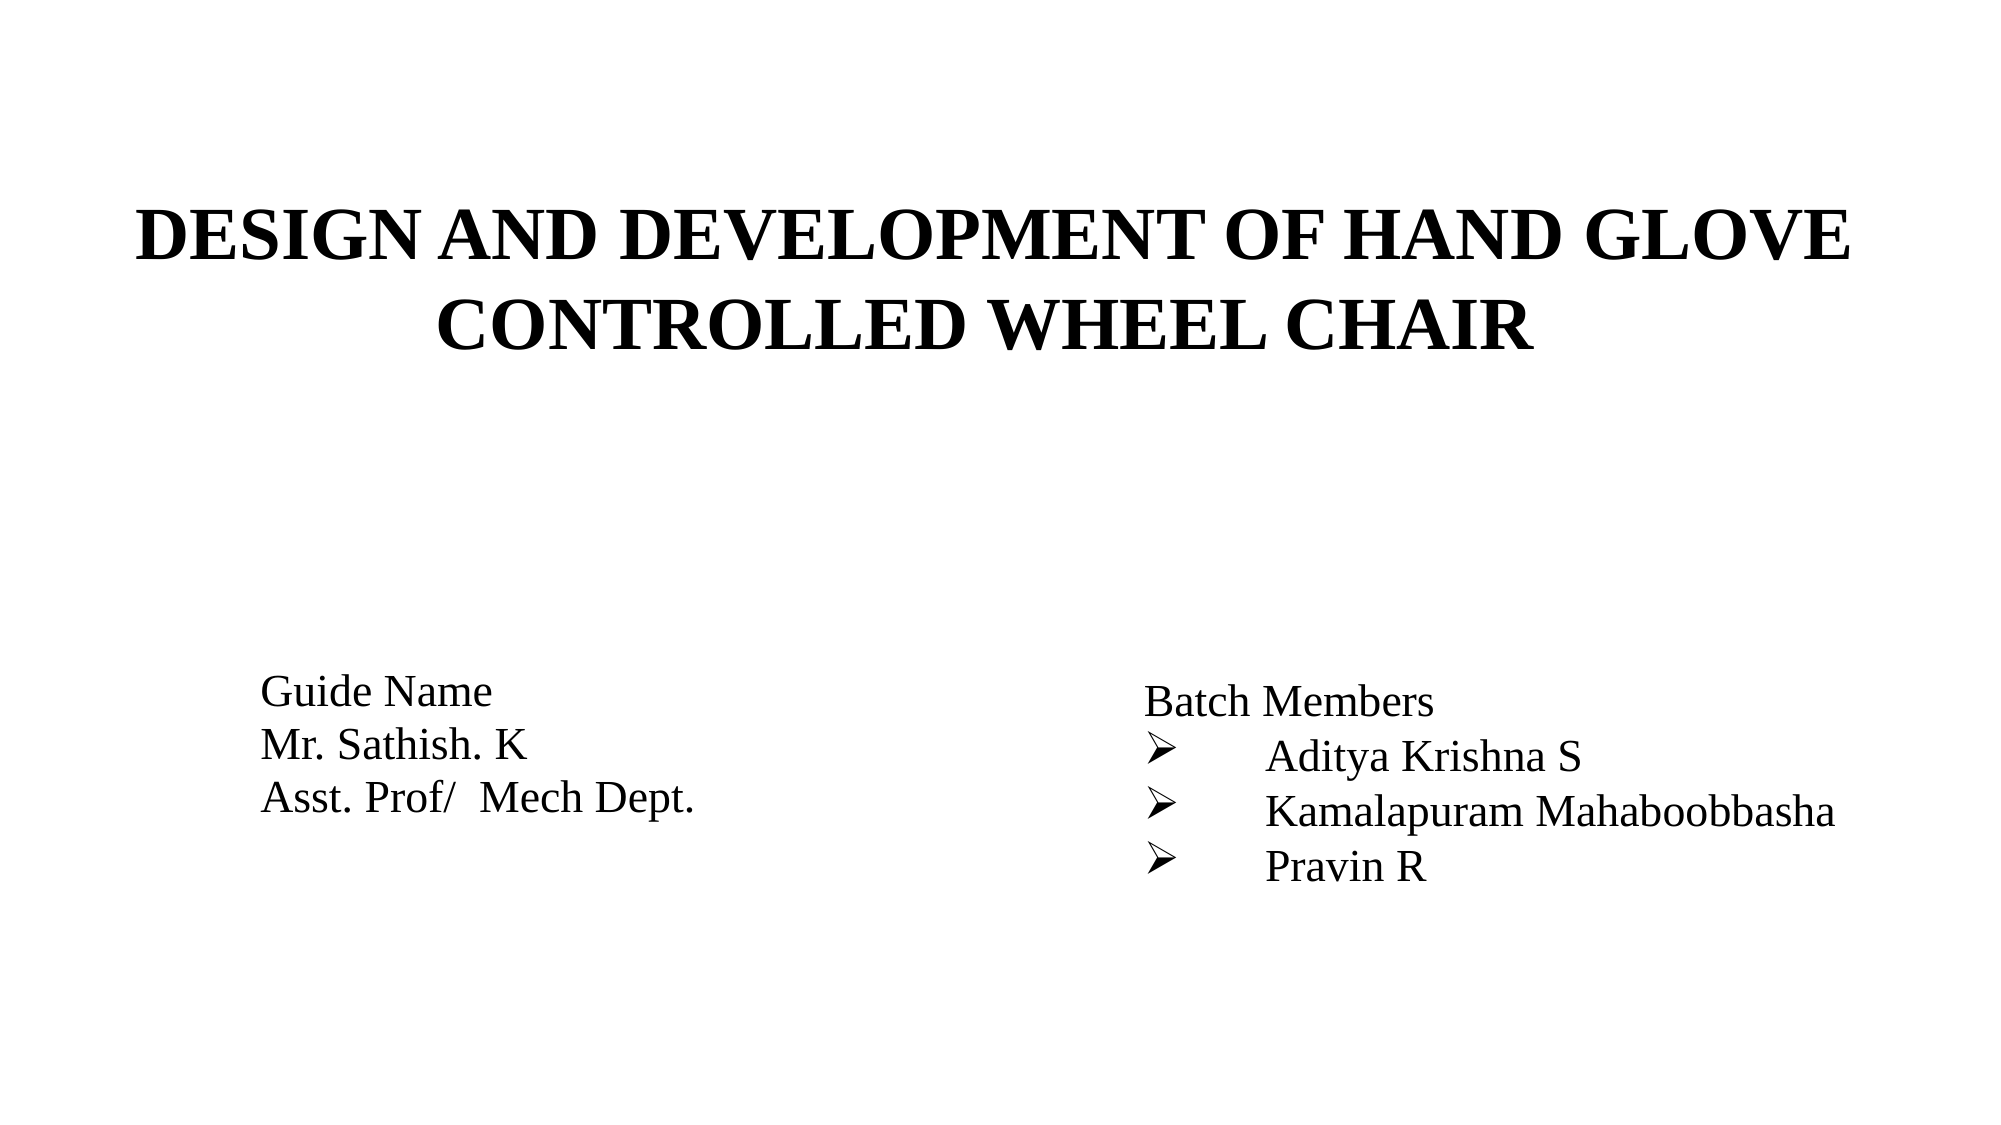

DESIGN AND DEVELOPMENT OF HAND GLOVE 	   	        CONTROLLED WHEEL CHAIR
Guide Name
Mr. Sathish. K
Asst. Prof/  Mech Dept.

Batch Members
    Aditya Krishna S
    Kamalapuram Mahaboobbasha
    Pravin R